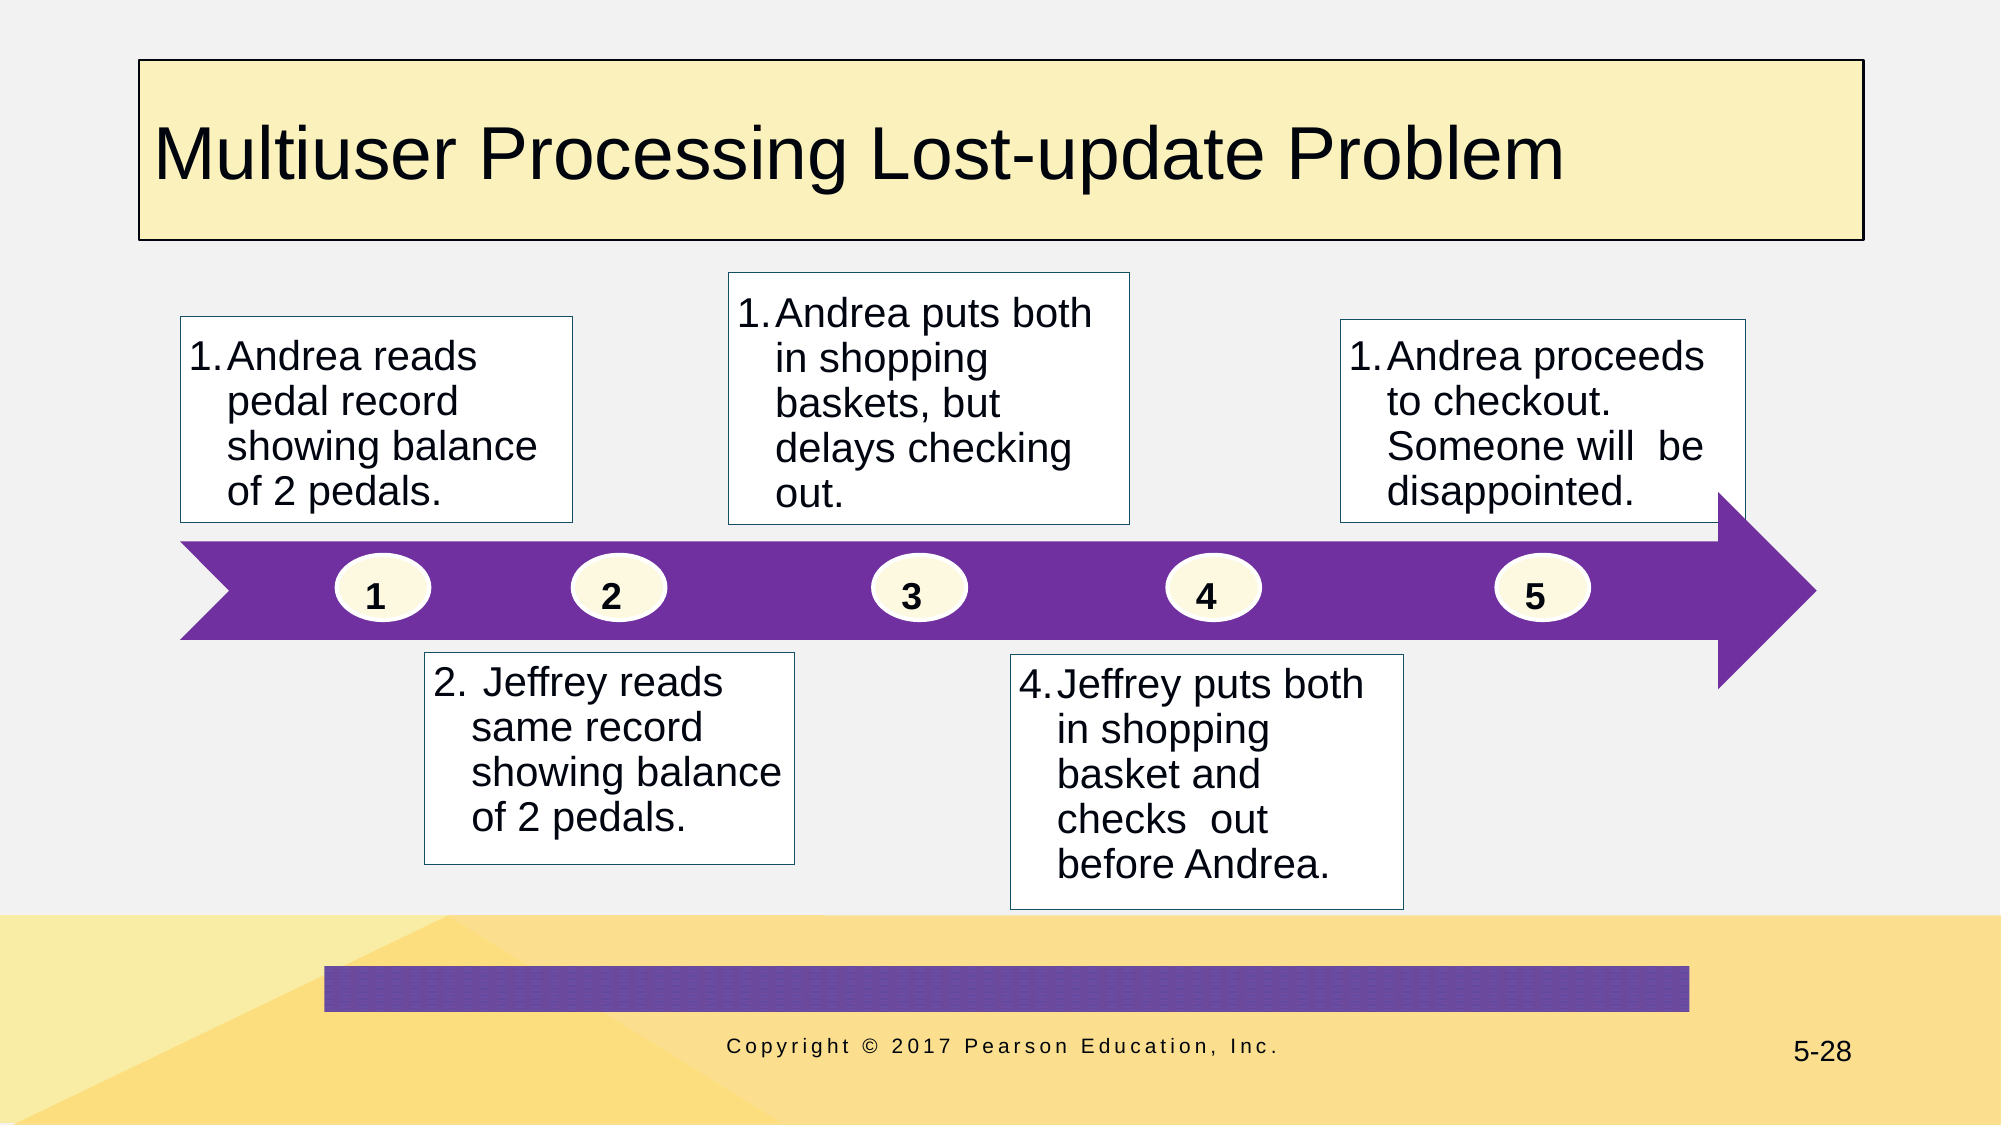

# Multiuser Processing Lost-update Problem
Andrea puts both in shopping baskets, but delays checking out.
Andrea reads pedal record showing balance of 2 pedals.
Andrea proceeds to checkout. Someone will  be disappointed.

1
2
3
4
5
 Jeffrey reads same record showing balance of 2 pedals.
Jeffrey puts both in shopping basket and checks  out  before Andrea.
Copyright © 2017 Pearson Education, Inc.